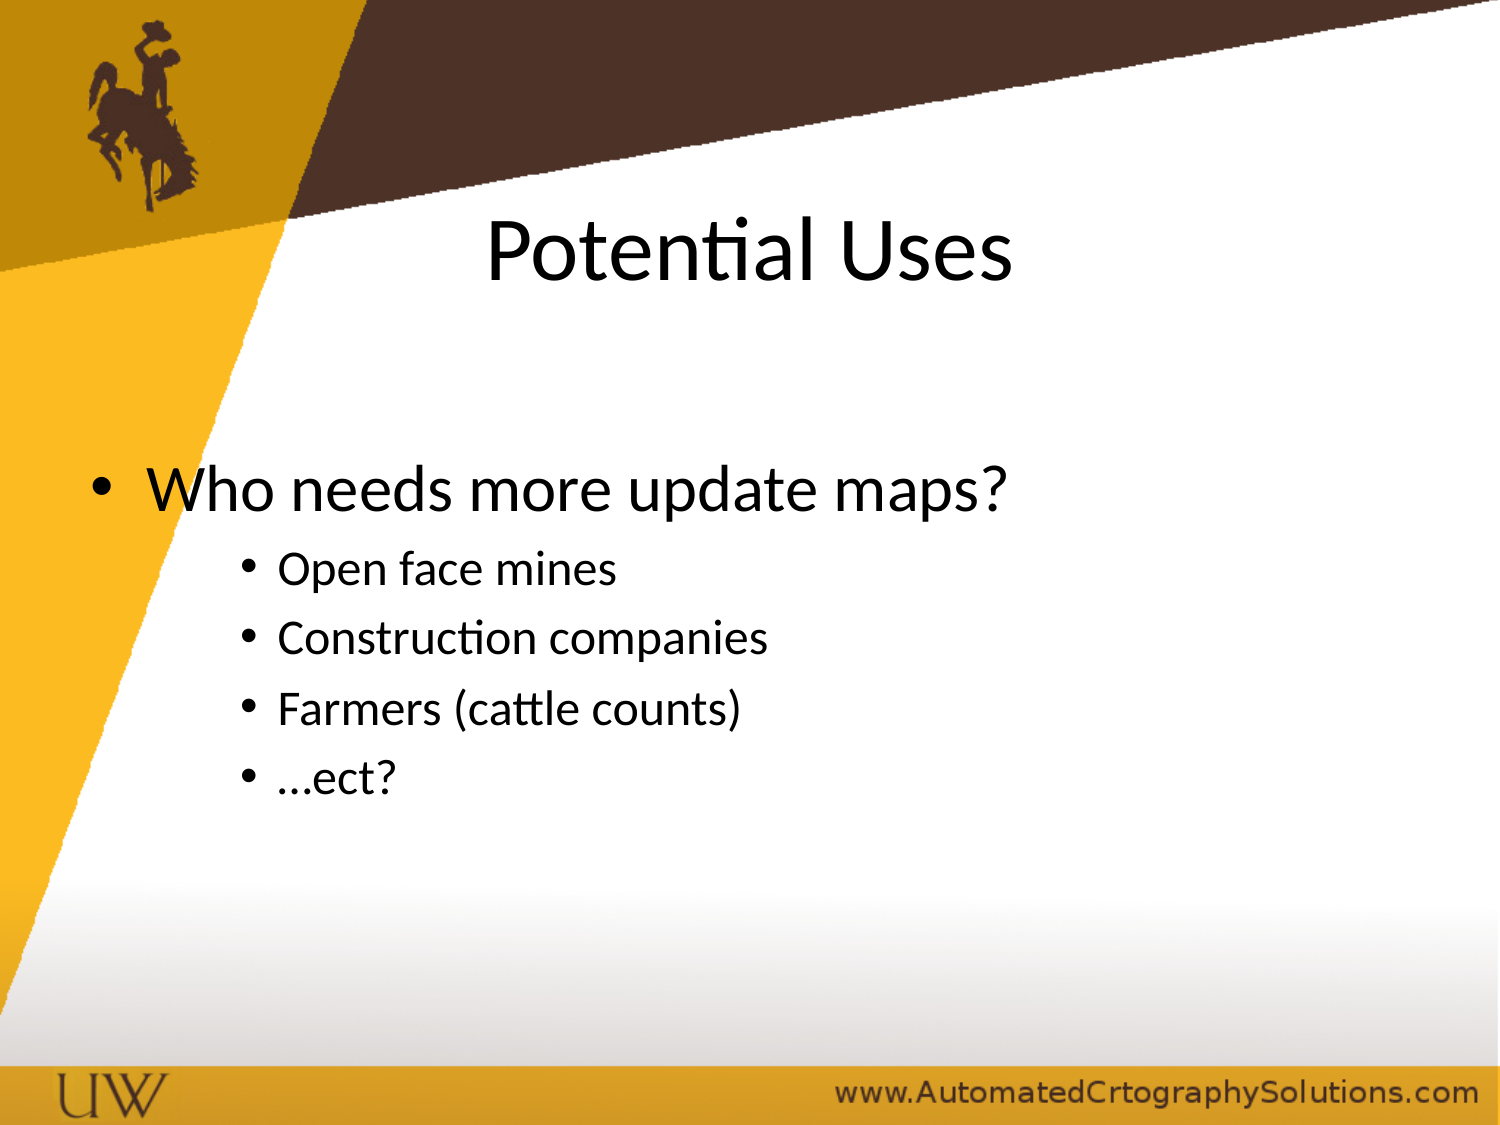

# Potential Uses
Who needs more update maps?
Open face mines
Construction companies
Farmers (cattle counts)
…ect?